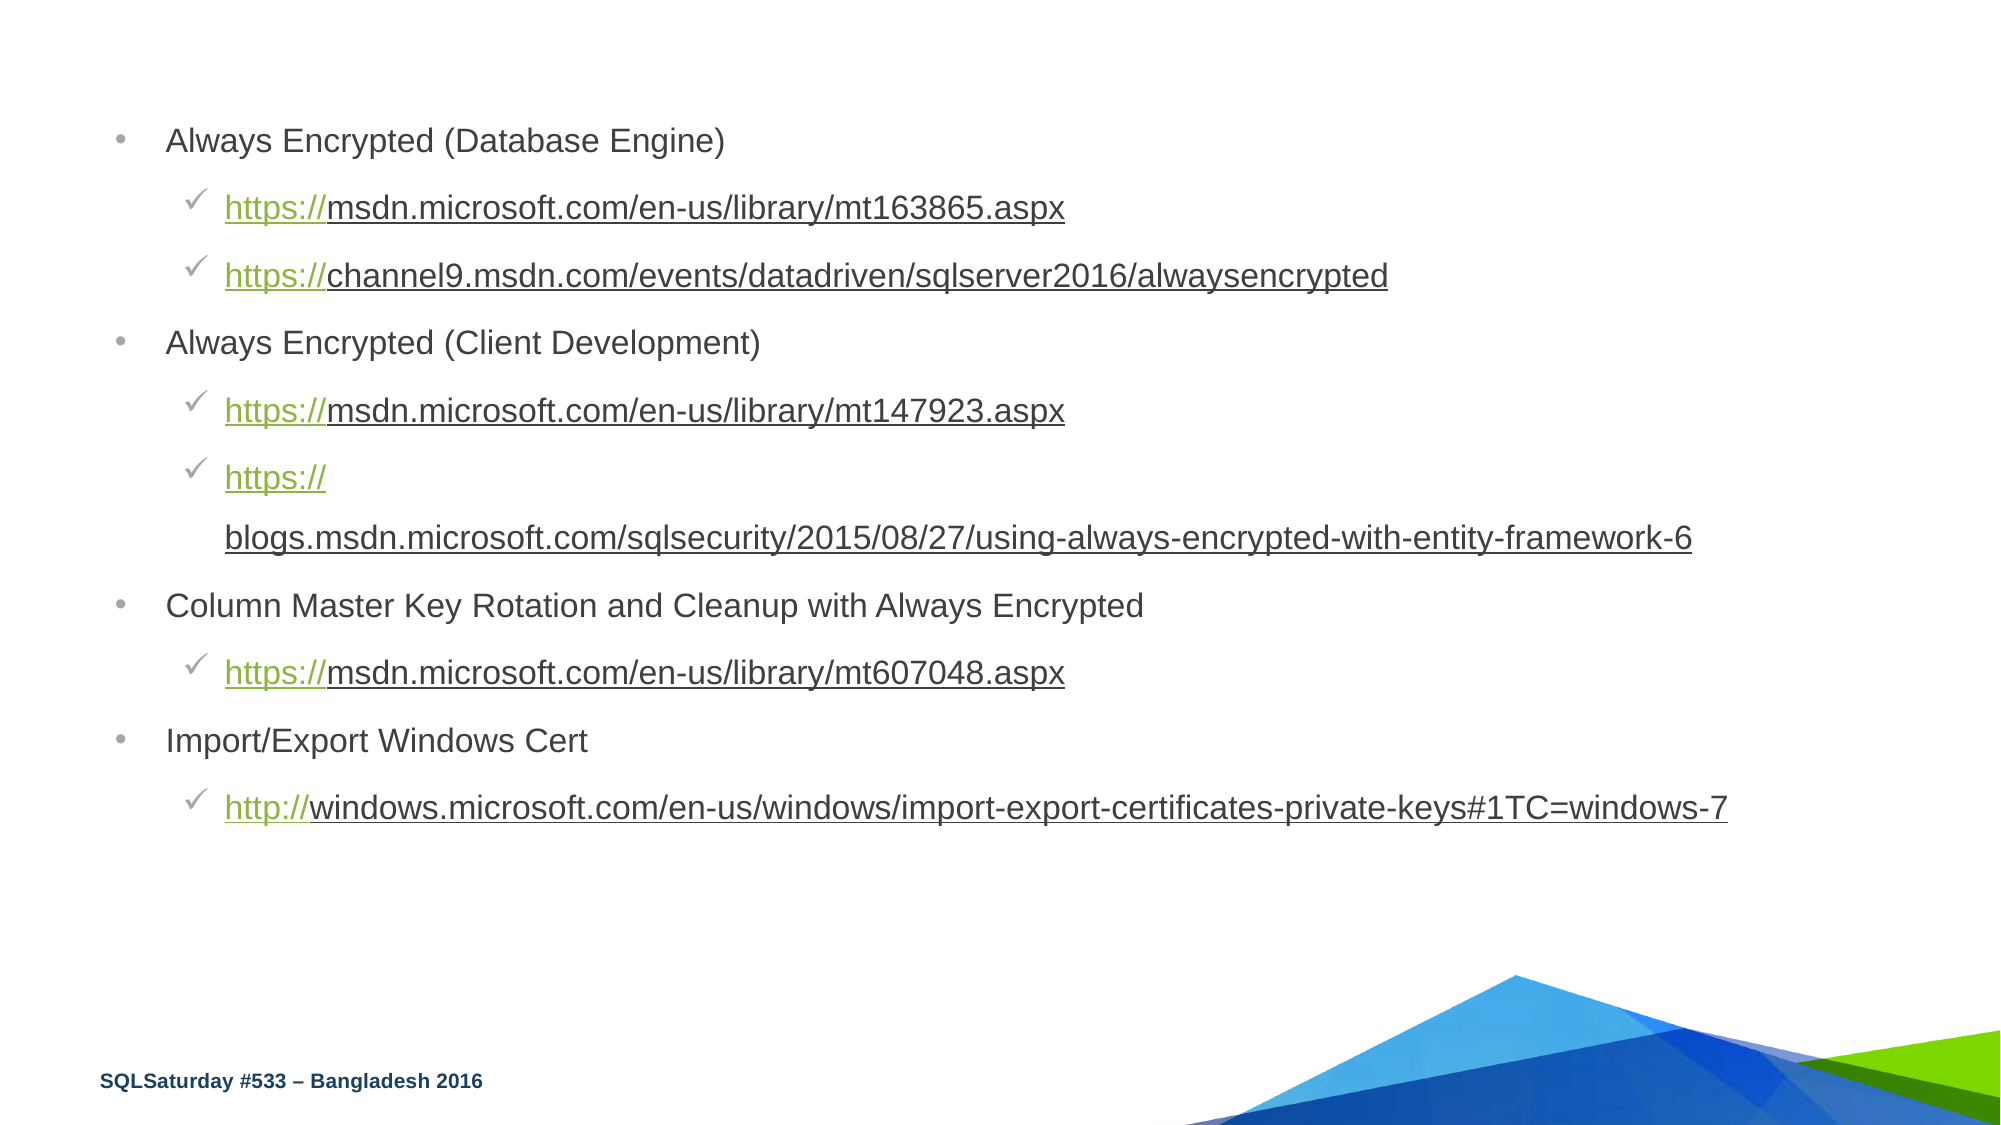

Always Encrypted (Database Engine)
https://msdn.microsoft.com/en-us/library/mt163865.aspx
https://channel9.msdn.com/events/datadriven/sqlserver2016/alwaysencrypted
Always Encrypted (Client Development)
https://msdn.microsoft.com/en-us/library/mt147923.aspx
https://blogs.msdn.microsoft.com/sqlsecurity/2015/08/27/using-always-encrypted-with-entity-framework-6
Column Master Key Rotation and Cleanup with Always Encrypted
https://msdn.microsoft.com/en-us/library/mt607048.aspx
Import/Export Windows Cert
http://windows.microsoft.com/en-us/windows/import-export-certificates-private-keys#1TC=windows-7

SQLSaturday #533 – Bangladesh 2016